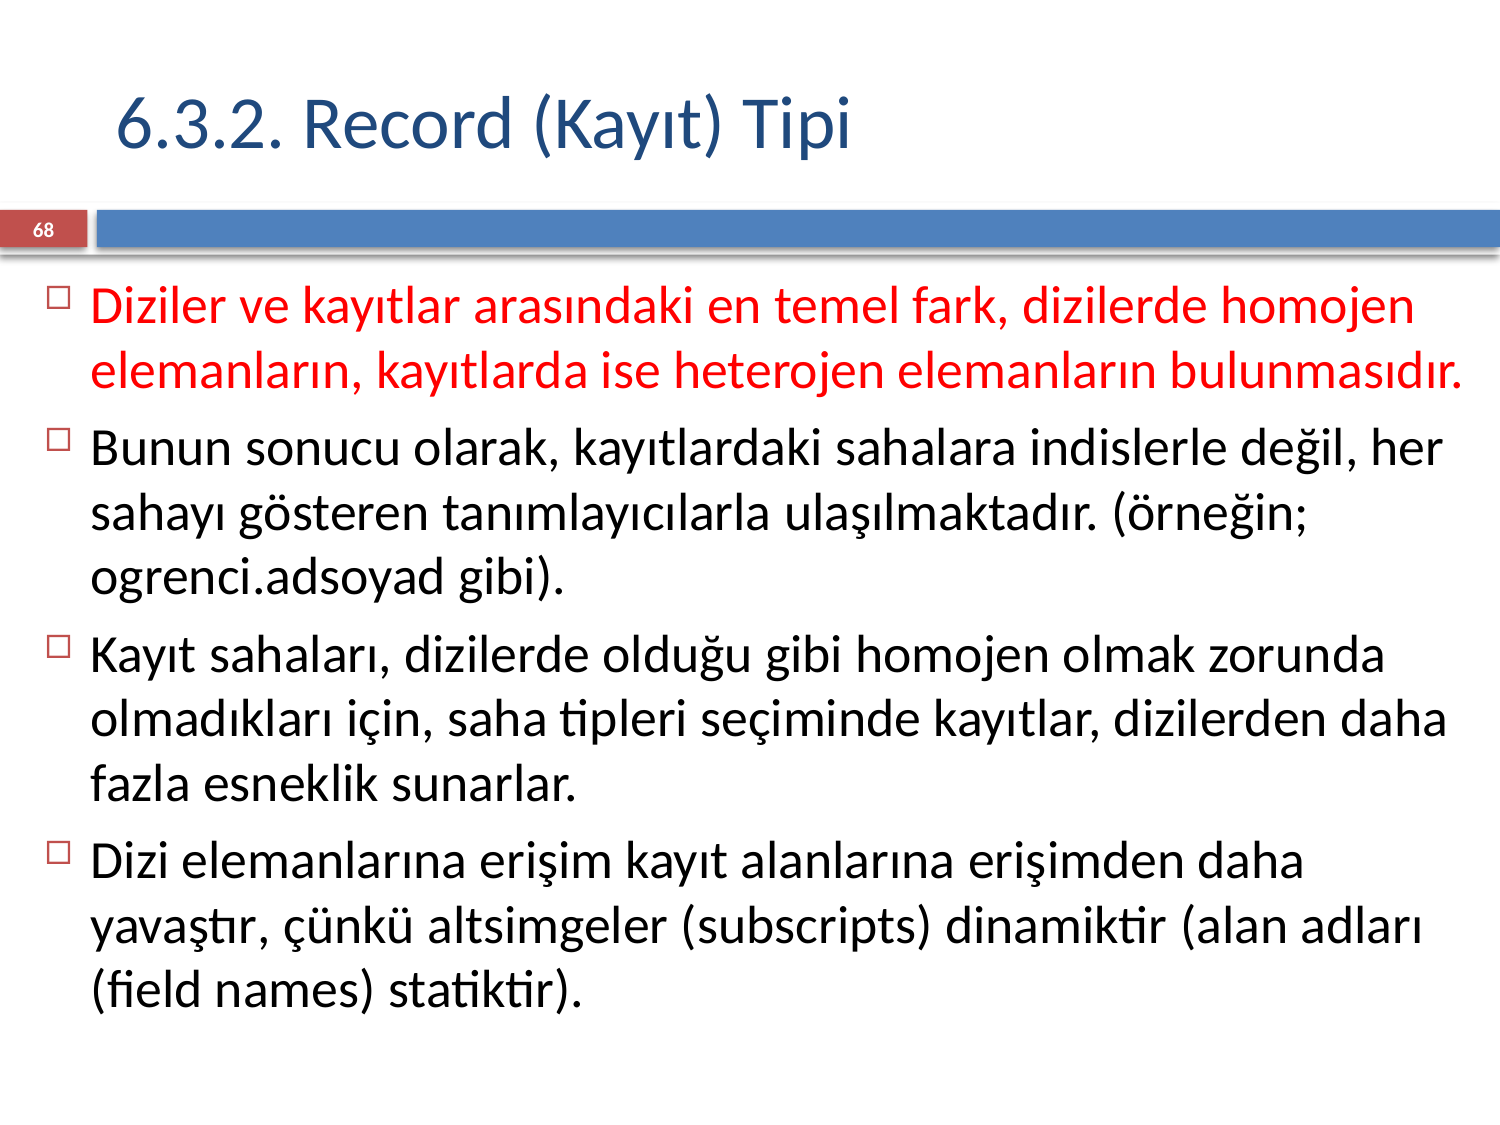

6.3.2. Record (Kayıt) Tipi
68
Diziler ve kayıtlar arasındaki en temel fark, dizilerde homojen elemanların, kayıtlarda ise heterojen elemanların bulunmasıdır.
Bunun sonucu olarak, kayıtlardaki sahalara indislerle değil, her sahayı gösteren tanımlayıcılarla ulaşılmaktadır. (örneğin; ogrenci.adsoyad gibi).
Kayıt sahaları, dizilerde olduğu gibi homojen olmak zorunda olmadıkları için, saha tipleri seçiminde kayıtlar, dizilerden daha fazla esneklik sunarlar.
Dizi elemanlarına erişim kayıt alanlarına erişimden daha yavaştır, çünkü altsimgeler (subscripts) dinamiktir (alan adları (field names) statiktir).